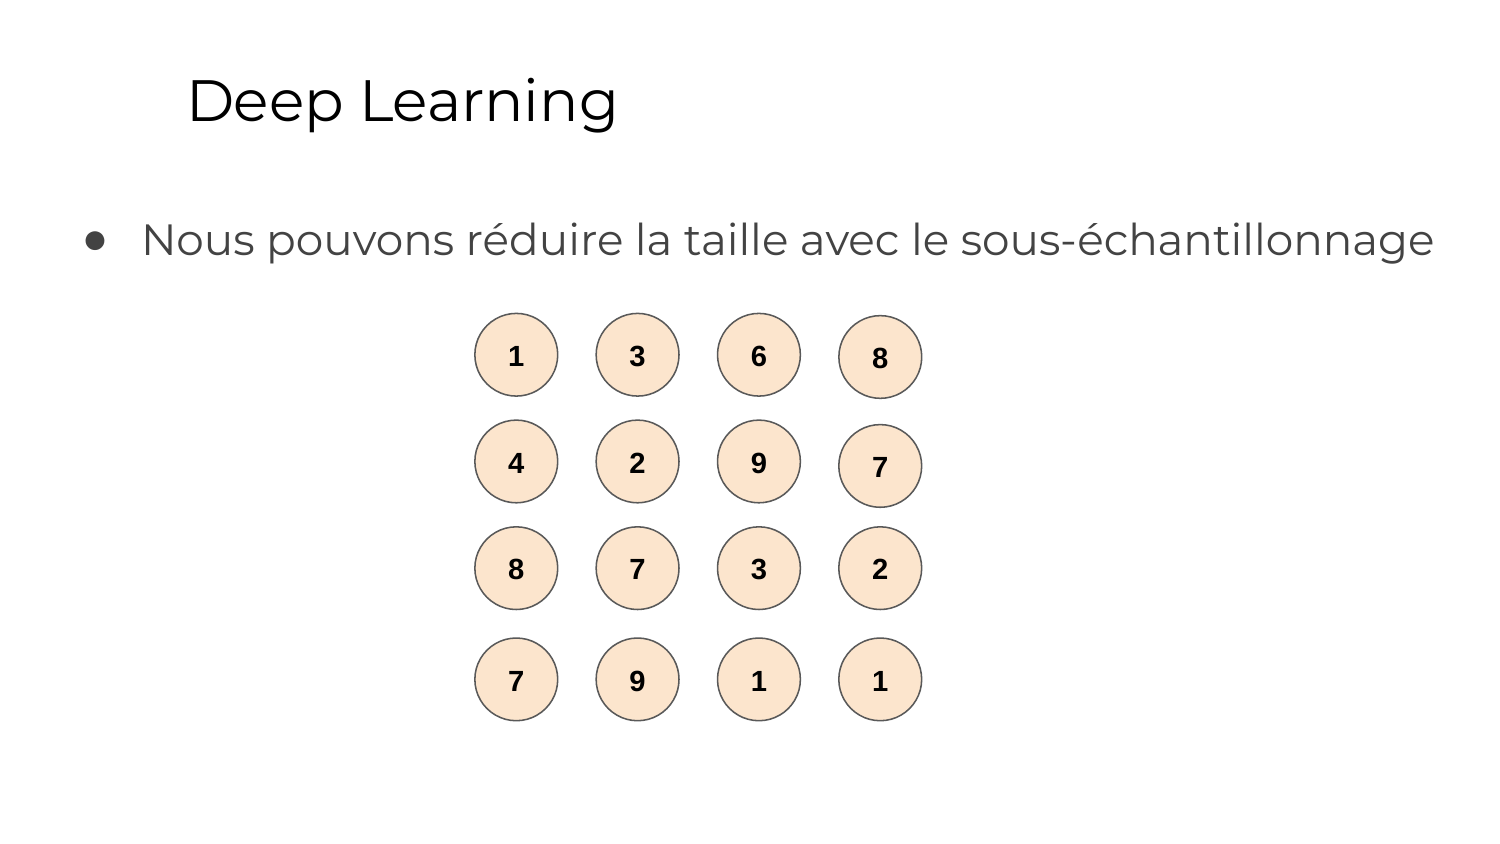

# Deep Learning
Nous pouvons réduire la taille avec le sous-échantillonnage
1
3
6
8
4
2
9
7
8
7
3
2
7
9
1
1